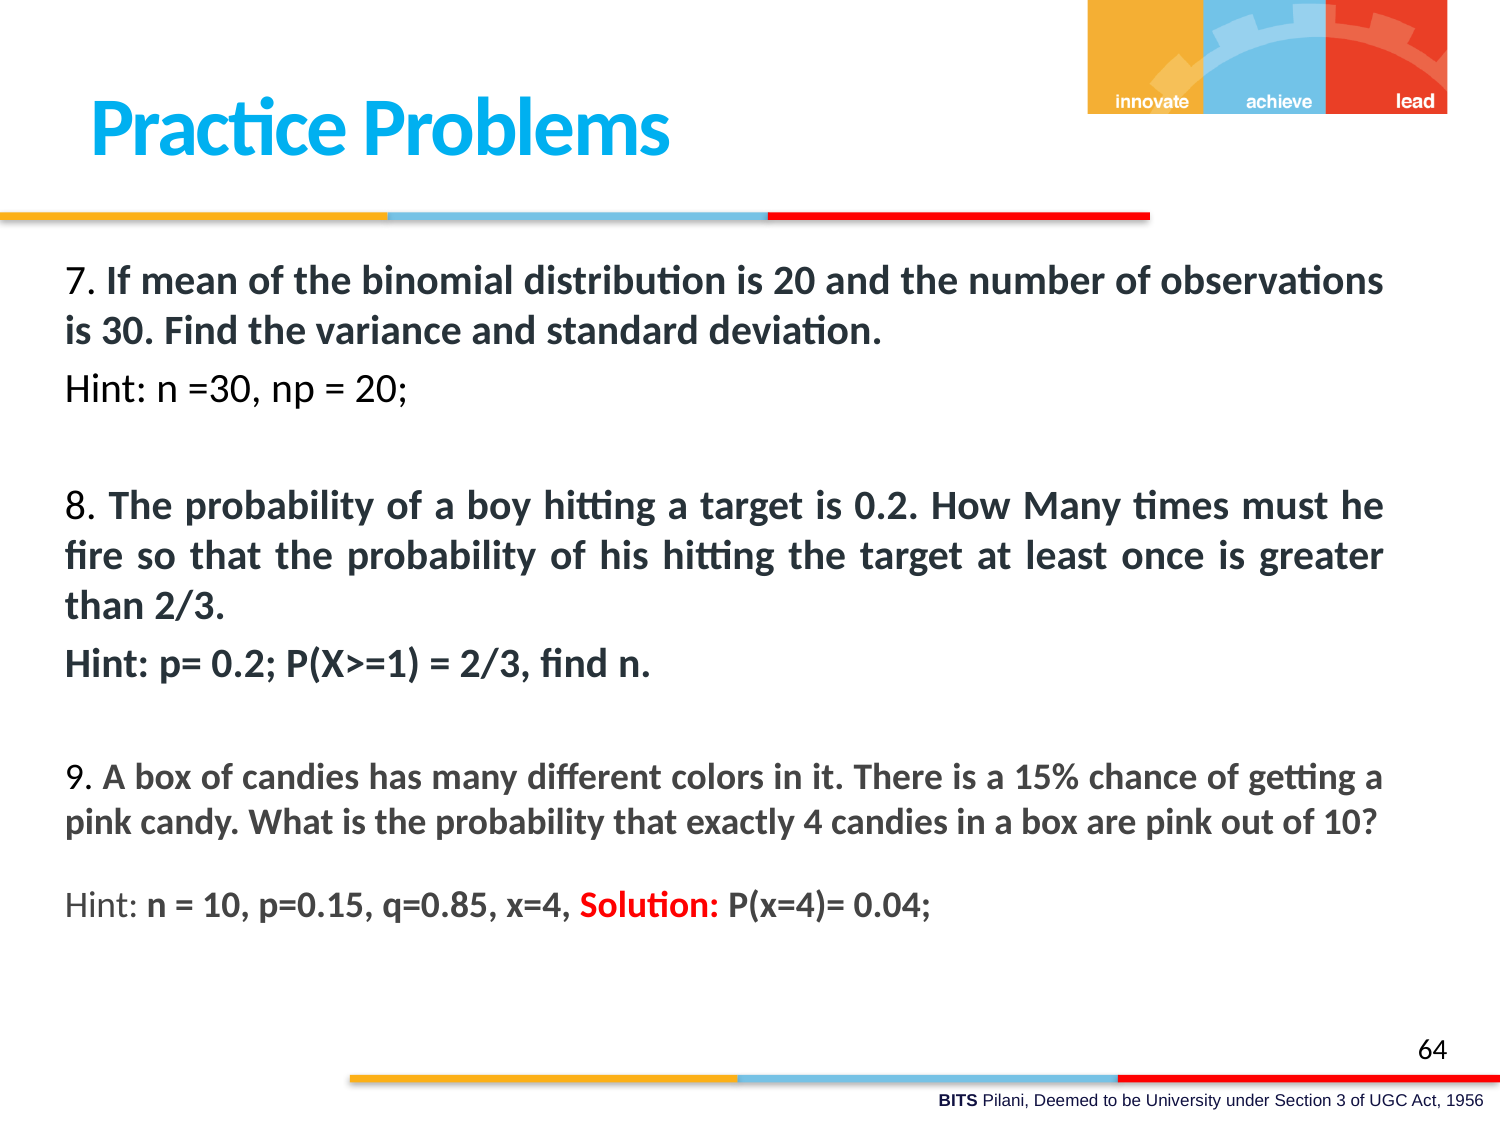

Practice Problems
7. If mean of the binomial distribution is 20 and the number of observations is 30. Find the variance and standard deviation.
Hint: n =30, np = 20;

8. The probability of a boy hitting a target is 0.2. How Many times must he fire so that the probability of his hitting the target at least once is greater than 2/3.
Hint: p= 0.2; P(X>=1) = 2/3, find n.

9. A box of candies has many different colors in it. There is a 15% chance of getting a pink candy. What is the probability that exactly 4 candies in a box are pink out of 10?
Hint: n = 10, p=0.15, q=0.85, x=4, Solution: P(x=4)= 0.04;

64